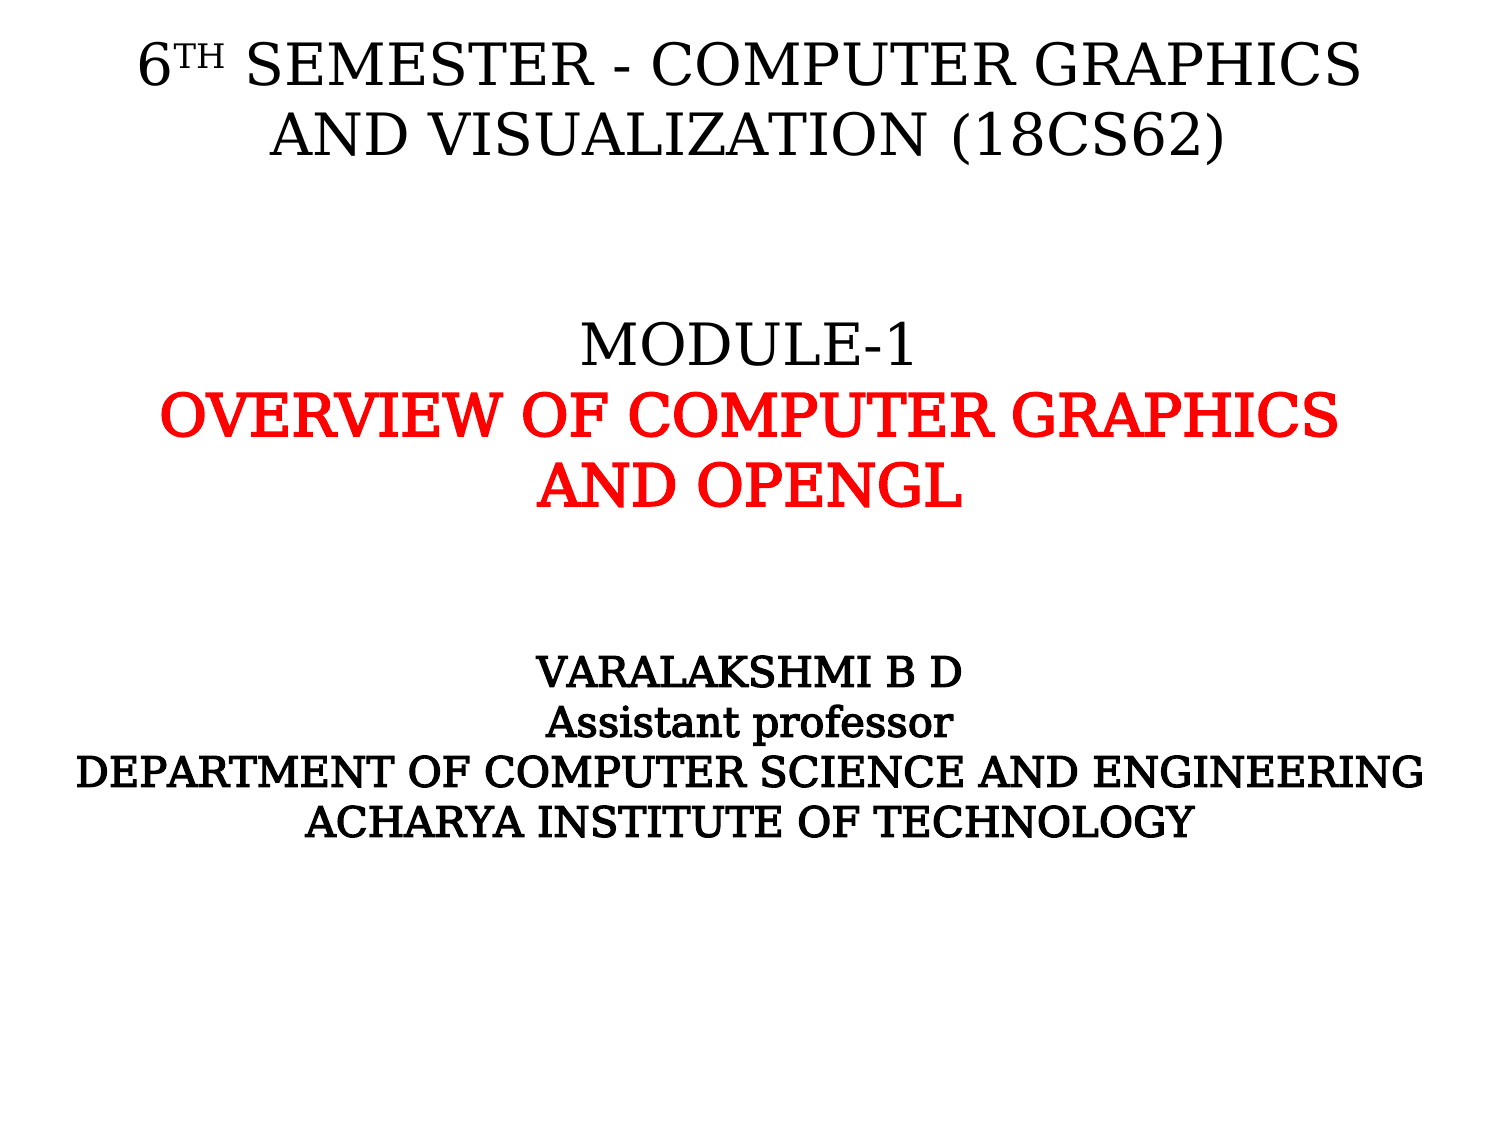

# 6TH SEMESTER - COMPUTER GRAPHICS AND VISUALIZATION (18CS62) MODULE-1 OVERVIEW OF COMPUTER GRAPHICS AND OPENGL
VARALAKSHMI B D
Assistant professor
DEPARTMENT OF COMPUTER SCIENCE AND ENGINEERING
ACHARYA INSTITUTE OF TECHNOLOGY